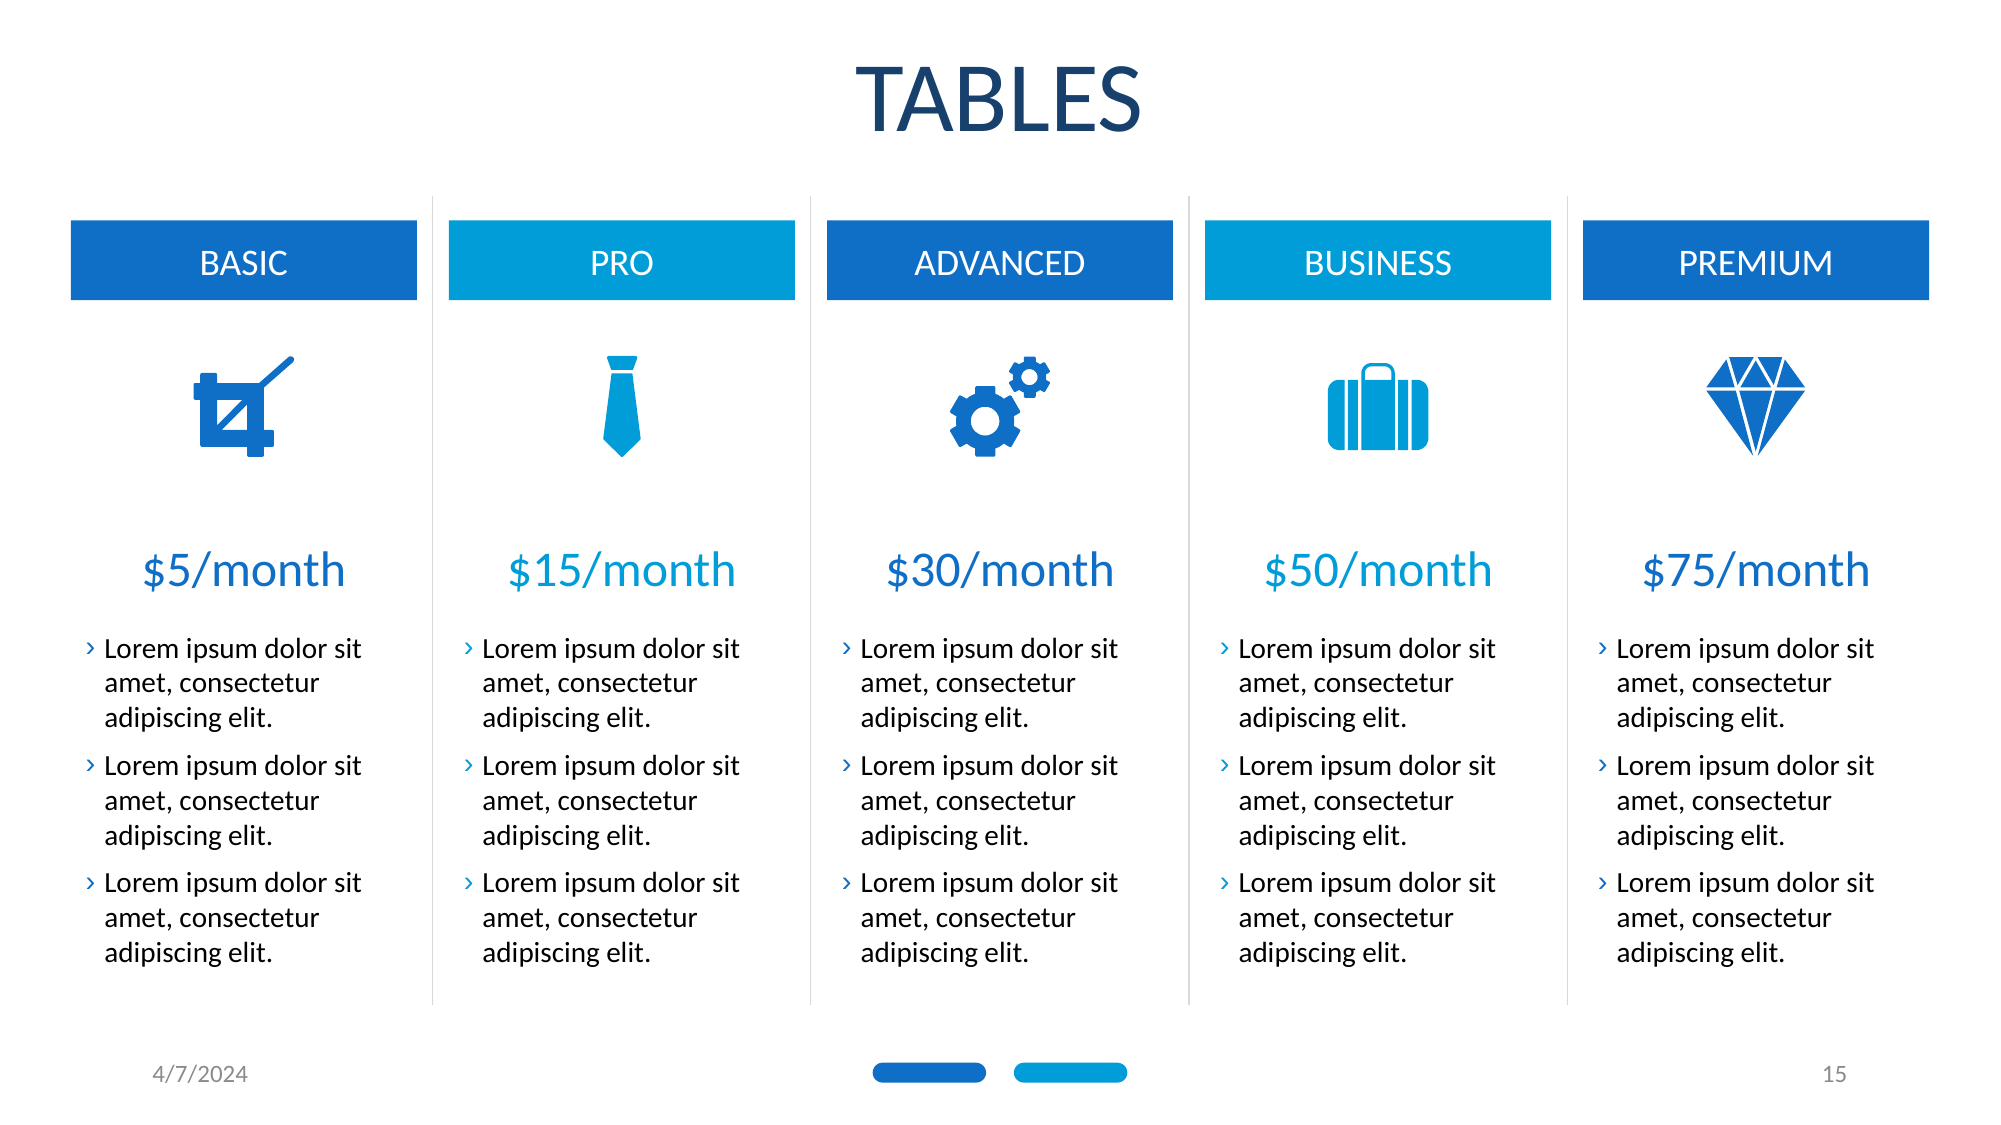

TABLES
BASIC
PRO
ADVANCED
BUSINESS
PREMIUM

$5/month
$15/month
$30/month
$50/month
$75/month
Lorem ipsum dolor sit amet, consectetur adipiscing elit.
Lorem ipsum dolor sit amet, consectetur adipiscing elit.
Lorem ipsum dolor sit amet, consectetur adipiscing elit.
Lorem ipsum dolor sit amet, consectetur adipiscing elit.
Lorem ipsum dolor sit amet, consectetur adipiscing elit.
Lorem ipsum dolor sit amet, consectetur adipiscing elit.
Lorem ipsum dolor sit amet, consectetur adipiscing elit.
Lorem ipsum dolor sit amet, consectetur adipiscing elit.
Lorem ipsum dolor sit amet, consectetur adipiscing elit.
Lorem ipsum dolor sit amet, consectetur adipiscing elit.
Lorem ipsum dolor sit amet, consectetur adipiscing elit.
Lorem ipsum dolor sit amet, consectetur adipiscing elit.
Lorem ipsum dolor sit amet, consectetur adipiscing elit.
Lorem ipsum dolor sit amet, consectetur adipiscing elit.
Lorem ipsum dolor sit amet, consectetur adipiscing elit.
4/7/2024
15